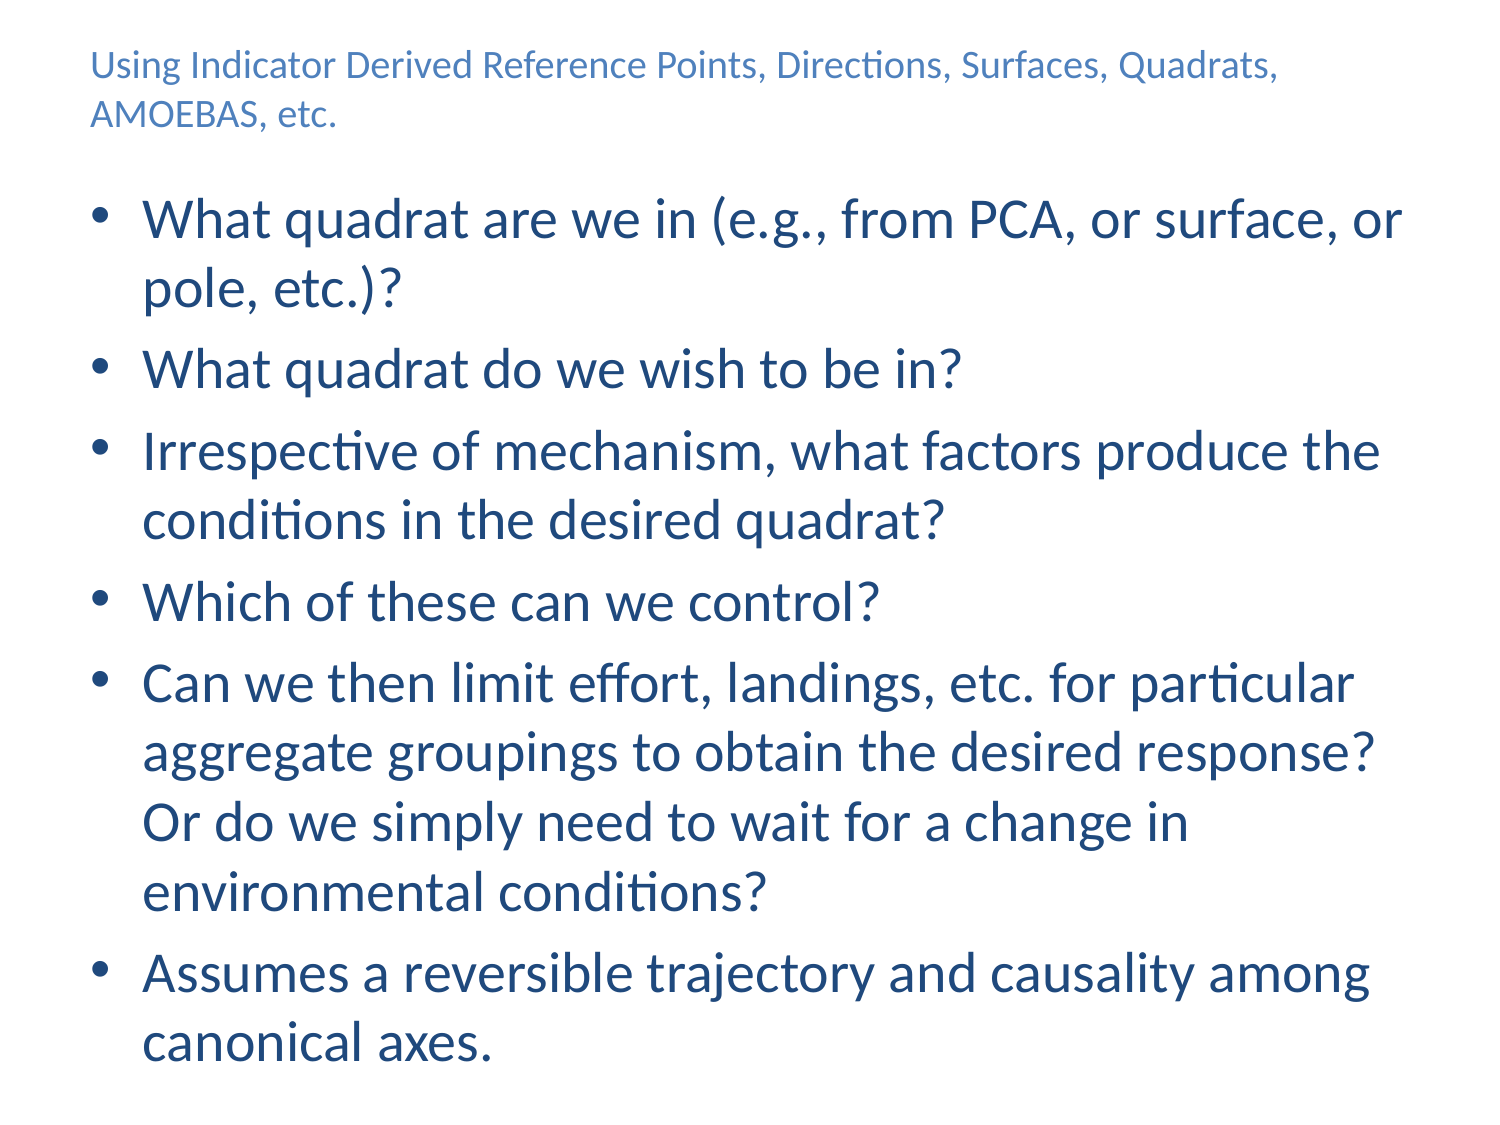

# Using Indicator Derived Reference Points, Directions, Surfaces, Quadrats, AMOEBAS, etc.
What quadrat are we in (e.g., from PCA, or surface, or pole, etc.)?
What quadrat do we wish to be in?
Irrespective of mechanism, what factors produce the conditions in the desired quadrat?
Which of these can we control?
Can we then limit effort, landings, etc. for particular aggregate groupings to obtain the desired response?  Or do we simply need to wait for a change in environmental conditions?
Assumes a reversible trajectory and causality among canonical axes.